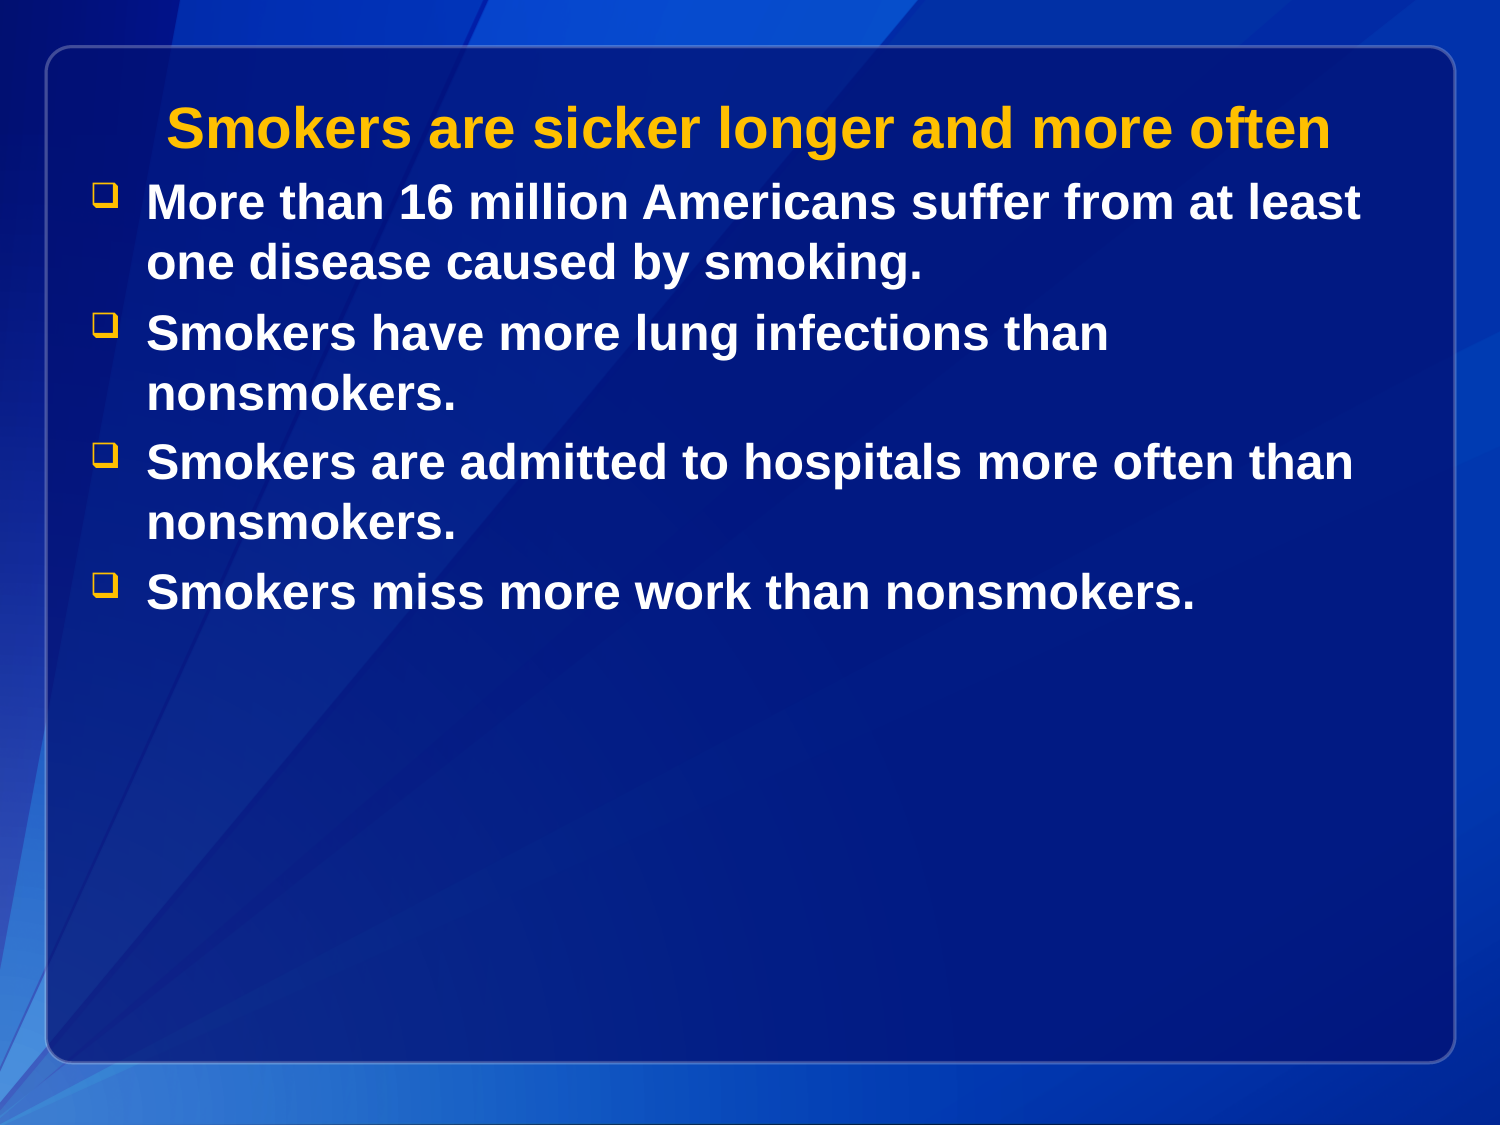

# Smokers are sicker longer and more often
More than 16 million Americans suffer from at least one disease caused by smoking.
Smokers have more lung infections than nonsmokers.
Smokers are admitted to hospitals more often than nonsmokers.
Smokers miss more work than nonsmokers.